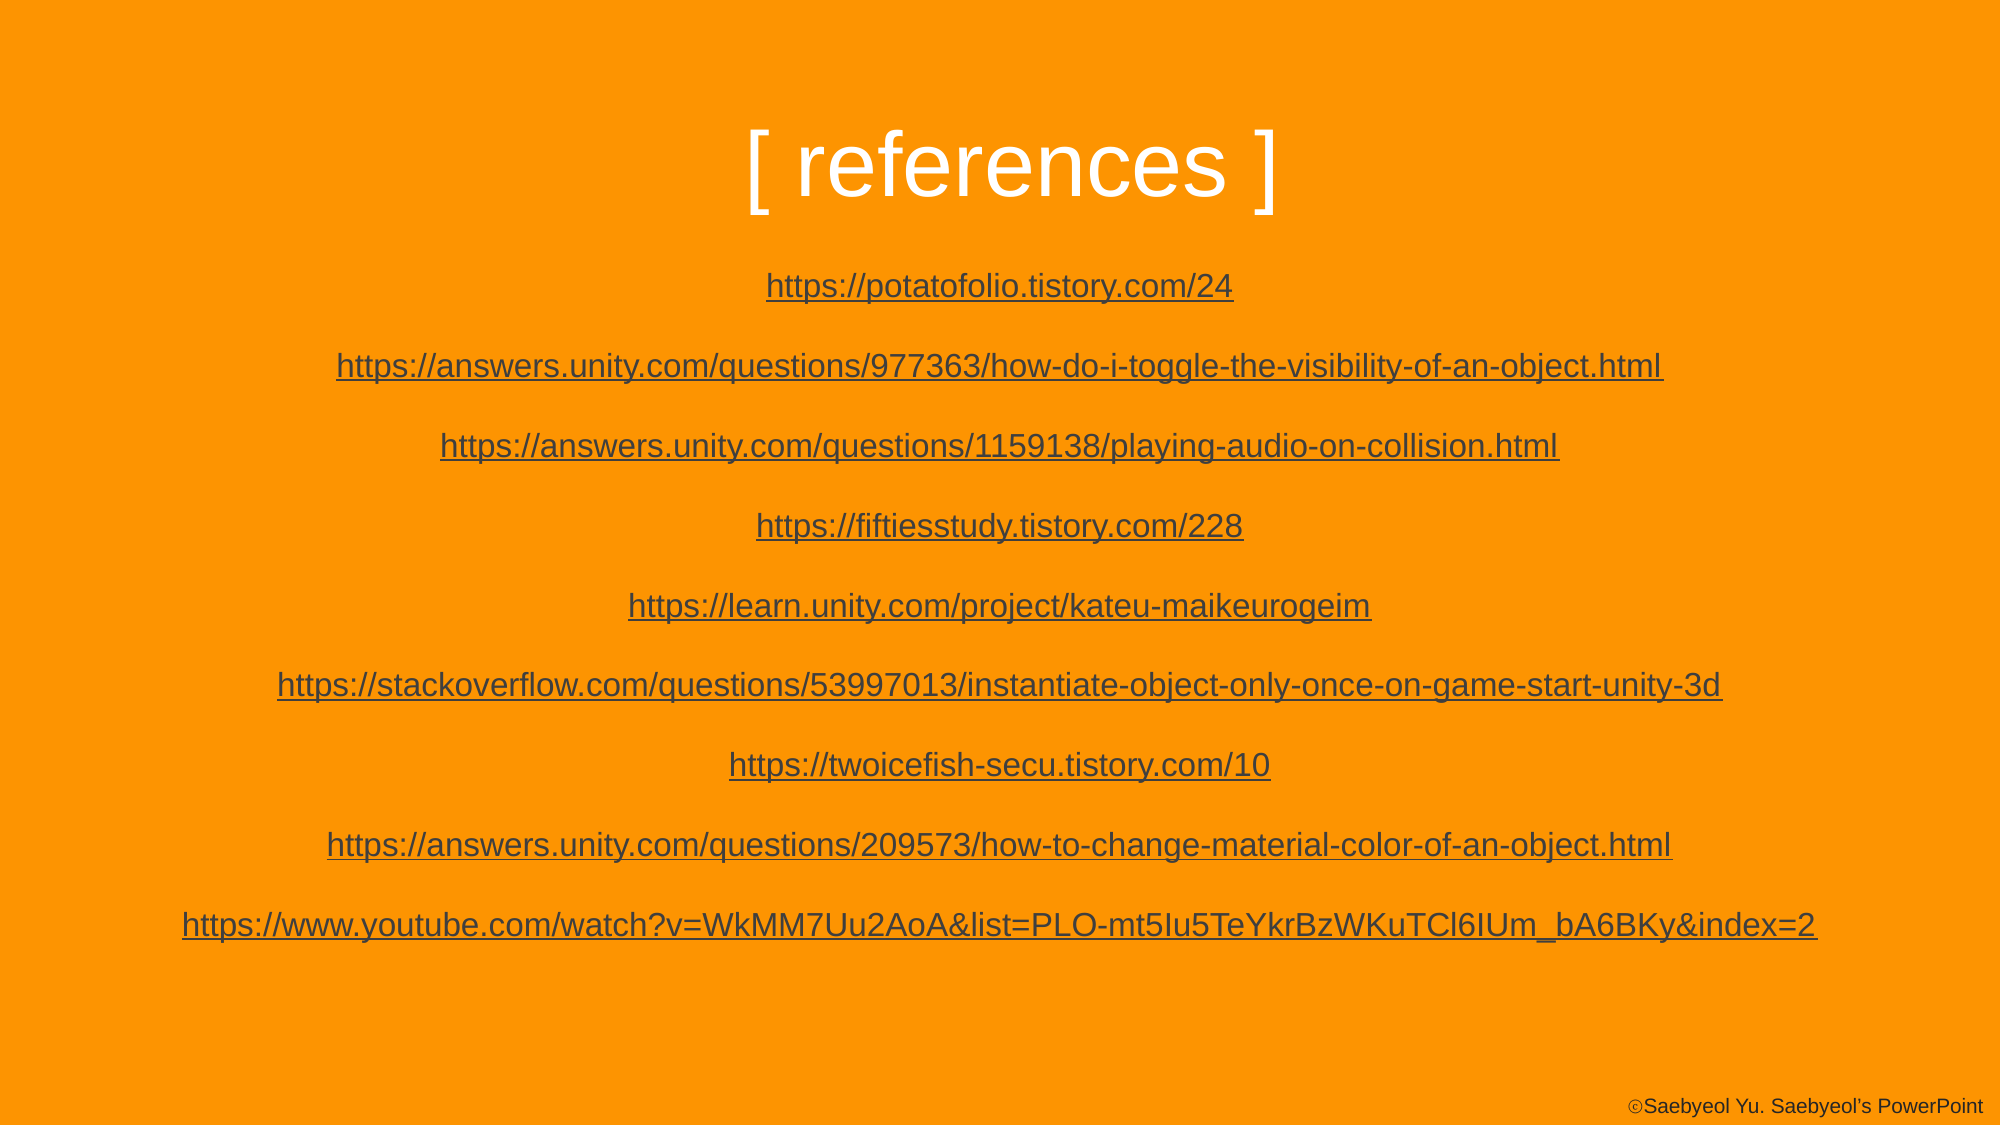

[ references ]

https://potatofolio.tistory.com/24

https://answers.unity.com/questions/977363/how-do-i-toggle-the-visibility-of-an-object.html

https://answers.unity.com/questions/1159138/playing-audio-on-collision.html

https://fiftiesstudy.tistory.com/228

https://learn.unity.com/project/kateu-maikeurogeim

https://stackoverflow.com/questions/53997013/instantiate-object-only-once-on-game-start-unity-3d

https://twoicefish-secu.tistory.com/10

https://answers.unity.com/questions/209573/how-to-change-material-color-of-an-object.html

https://www.youtube.com/watch?v=WkMM7Uu2AoA&list=PLO-mt5Iu5TeYkrBzWKuTCl6IUm_bA6BKy&index=2